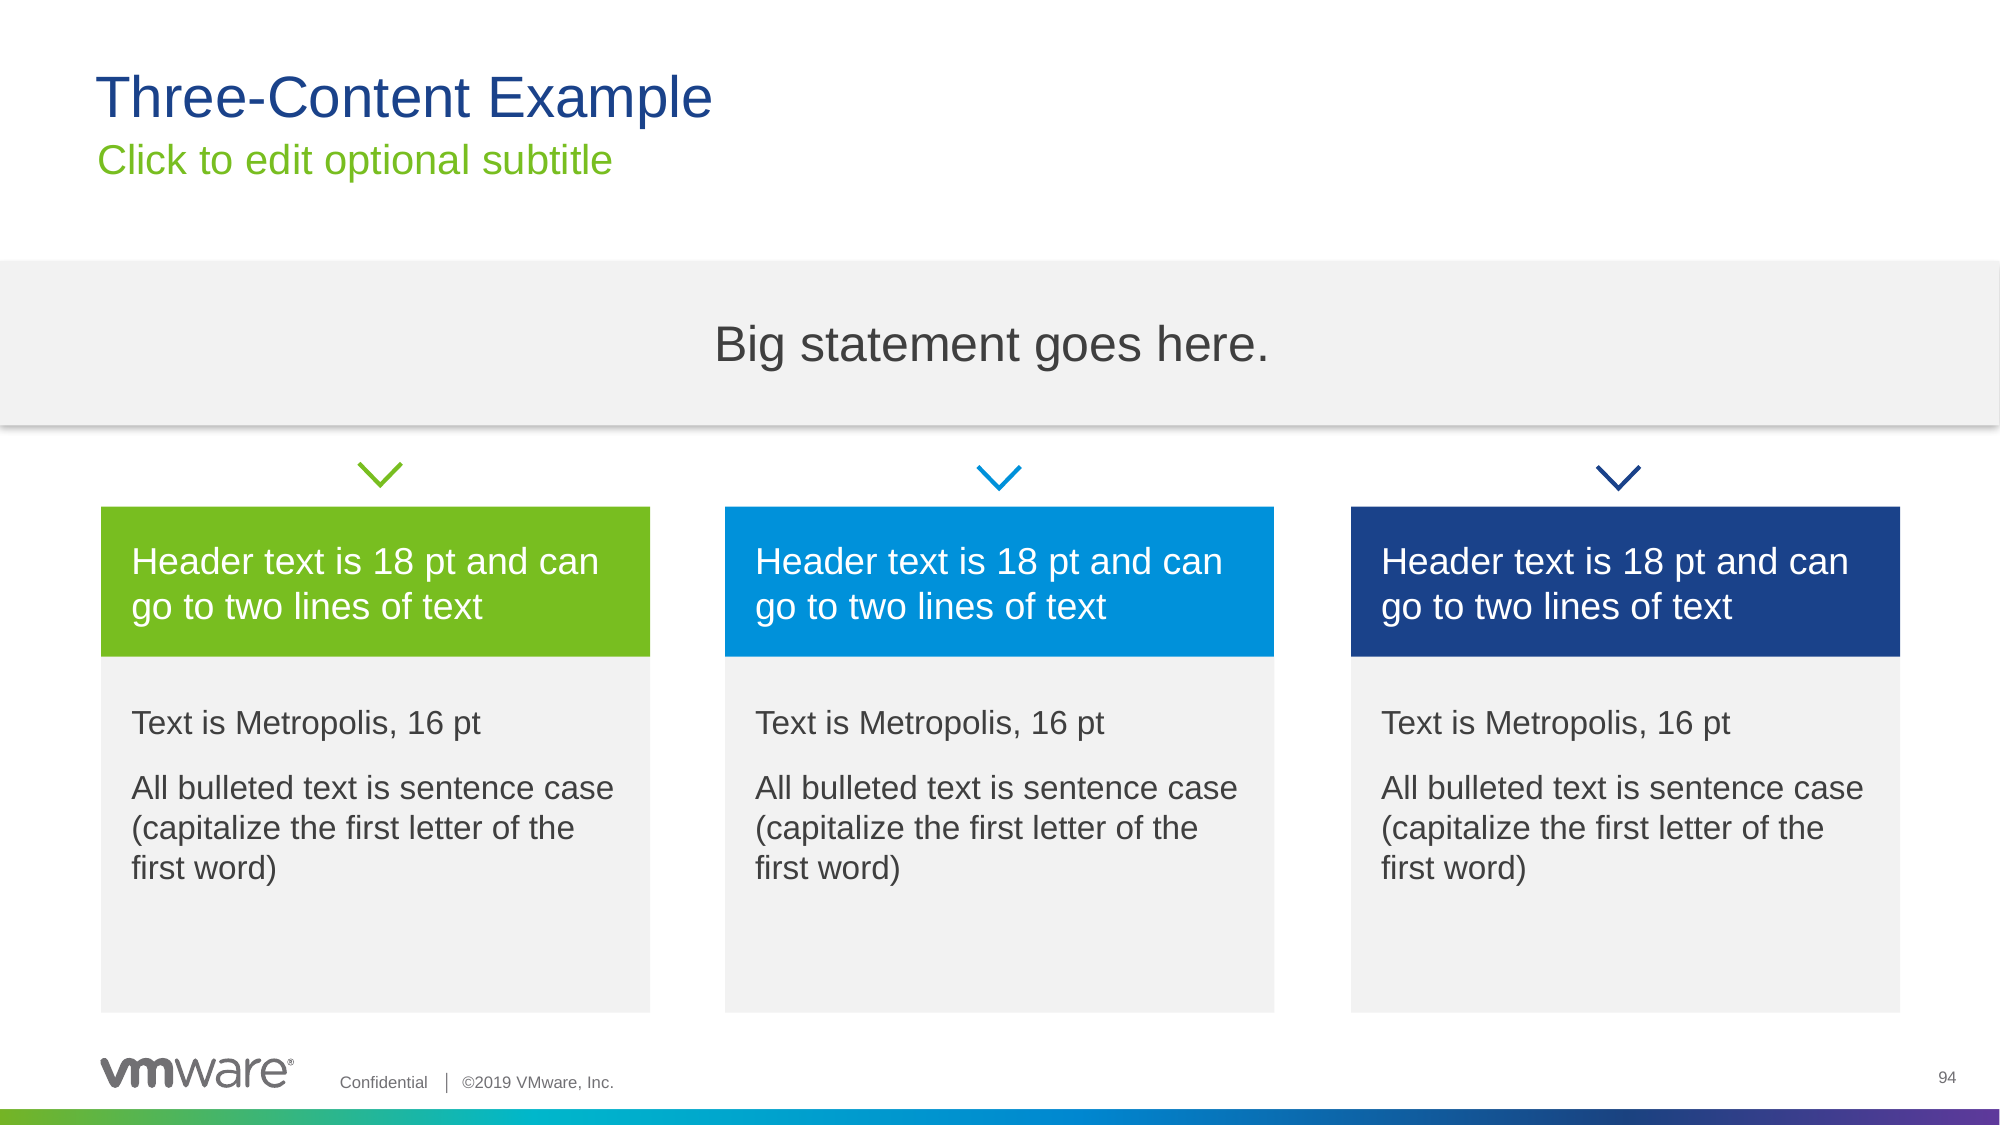

# Three-Content Example
Click to edit optional subtitle

Big statement goes here.

Header text is 18 pt and can go to two lines of text
Header text is 18 pt and can go to two lines of text
Header text is 18 pt and can go to two lines of text
Text is Metropolis, 16 pt
All bulleted text is sentence case (capitalize the first letter of the first word)
Text is Metropolis, 16 pt
All bulleted text is sentence case (capitalize the first letter of the first word)
Text is Metropolis, 16 pt
All bulleted text is sentence case (capitalize the first letter of the first word)